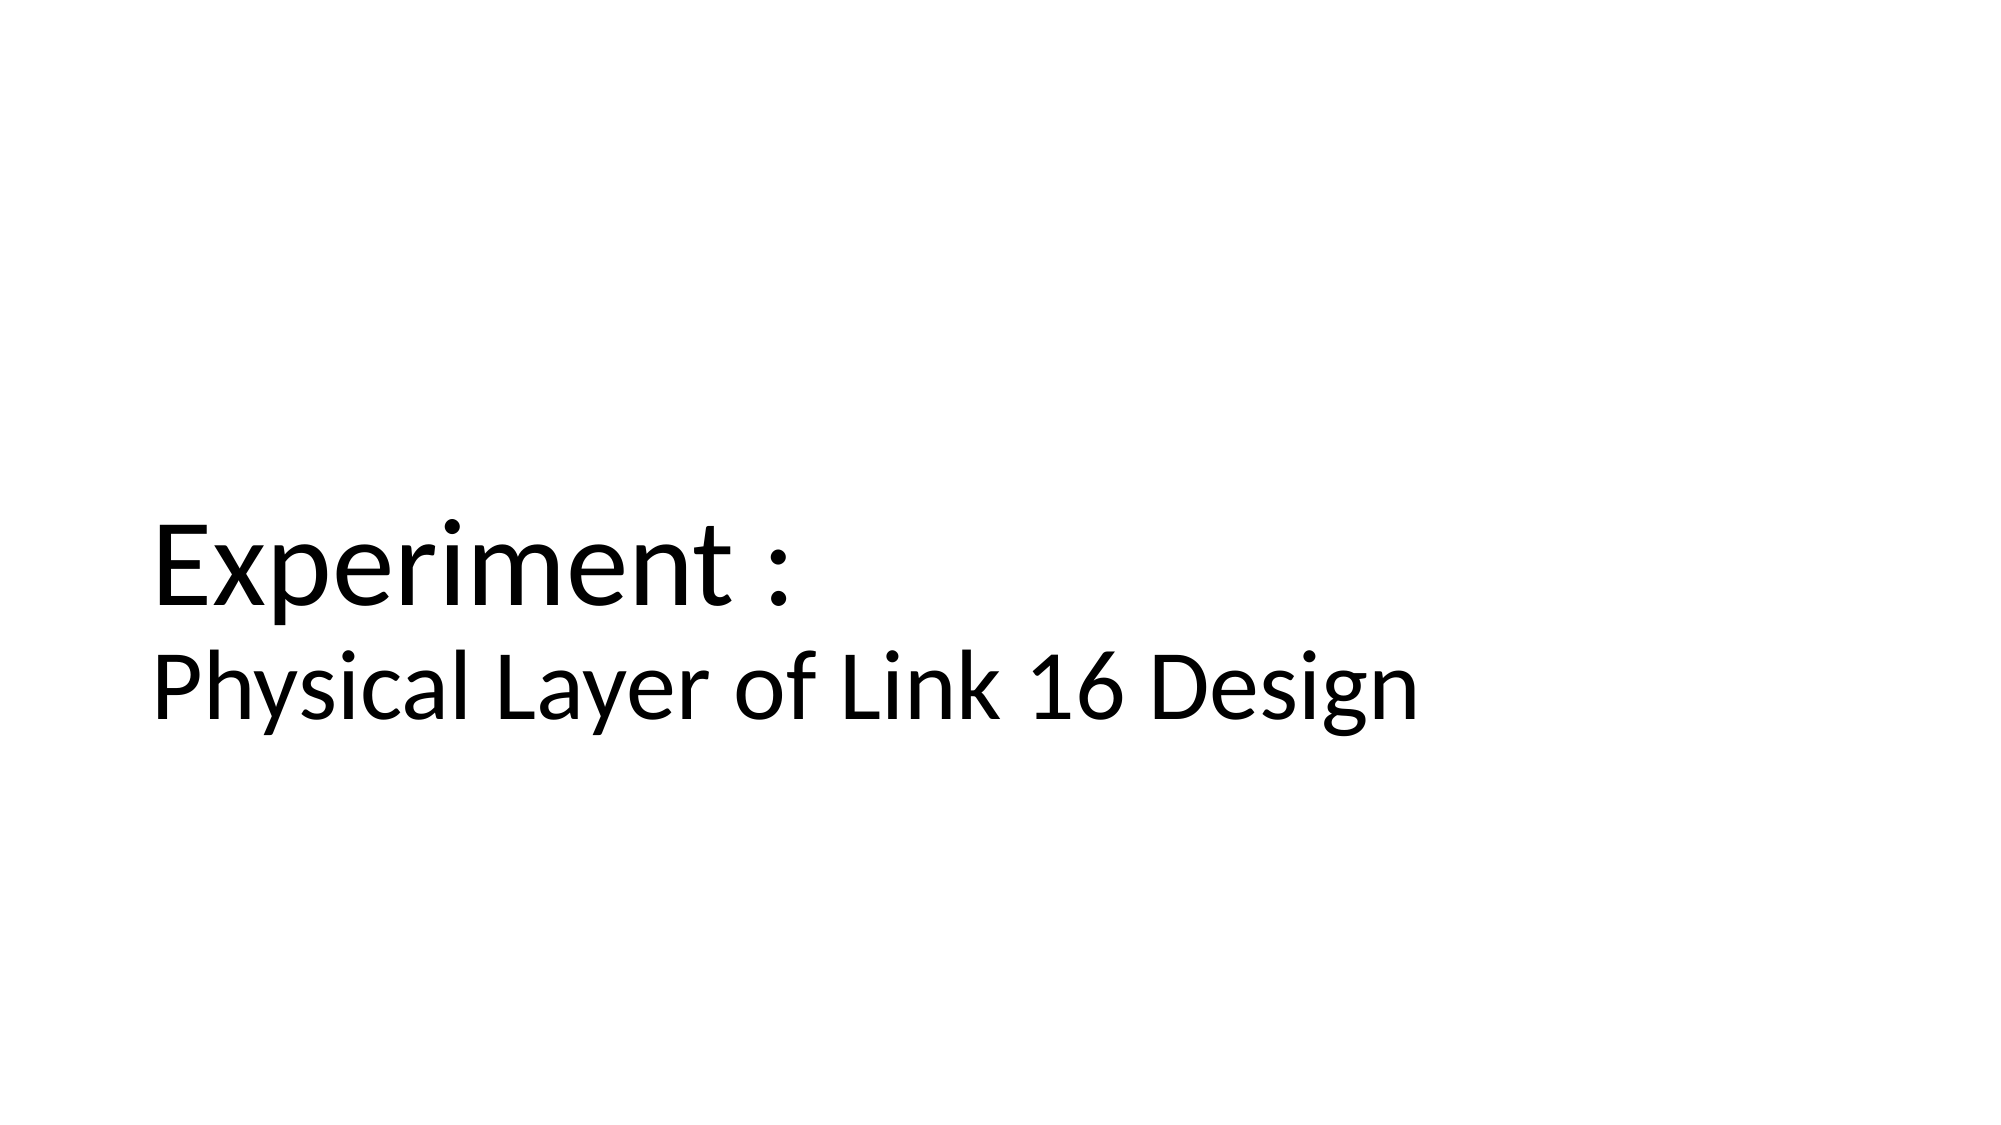

# Experiment : Physical Layer of Link 16 Design